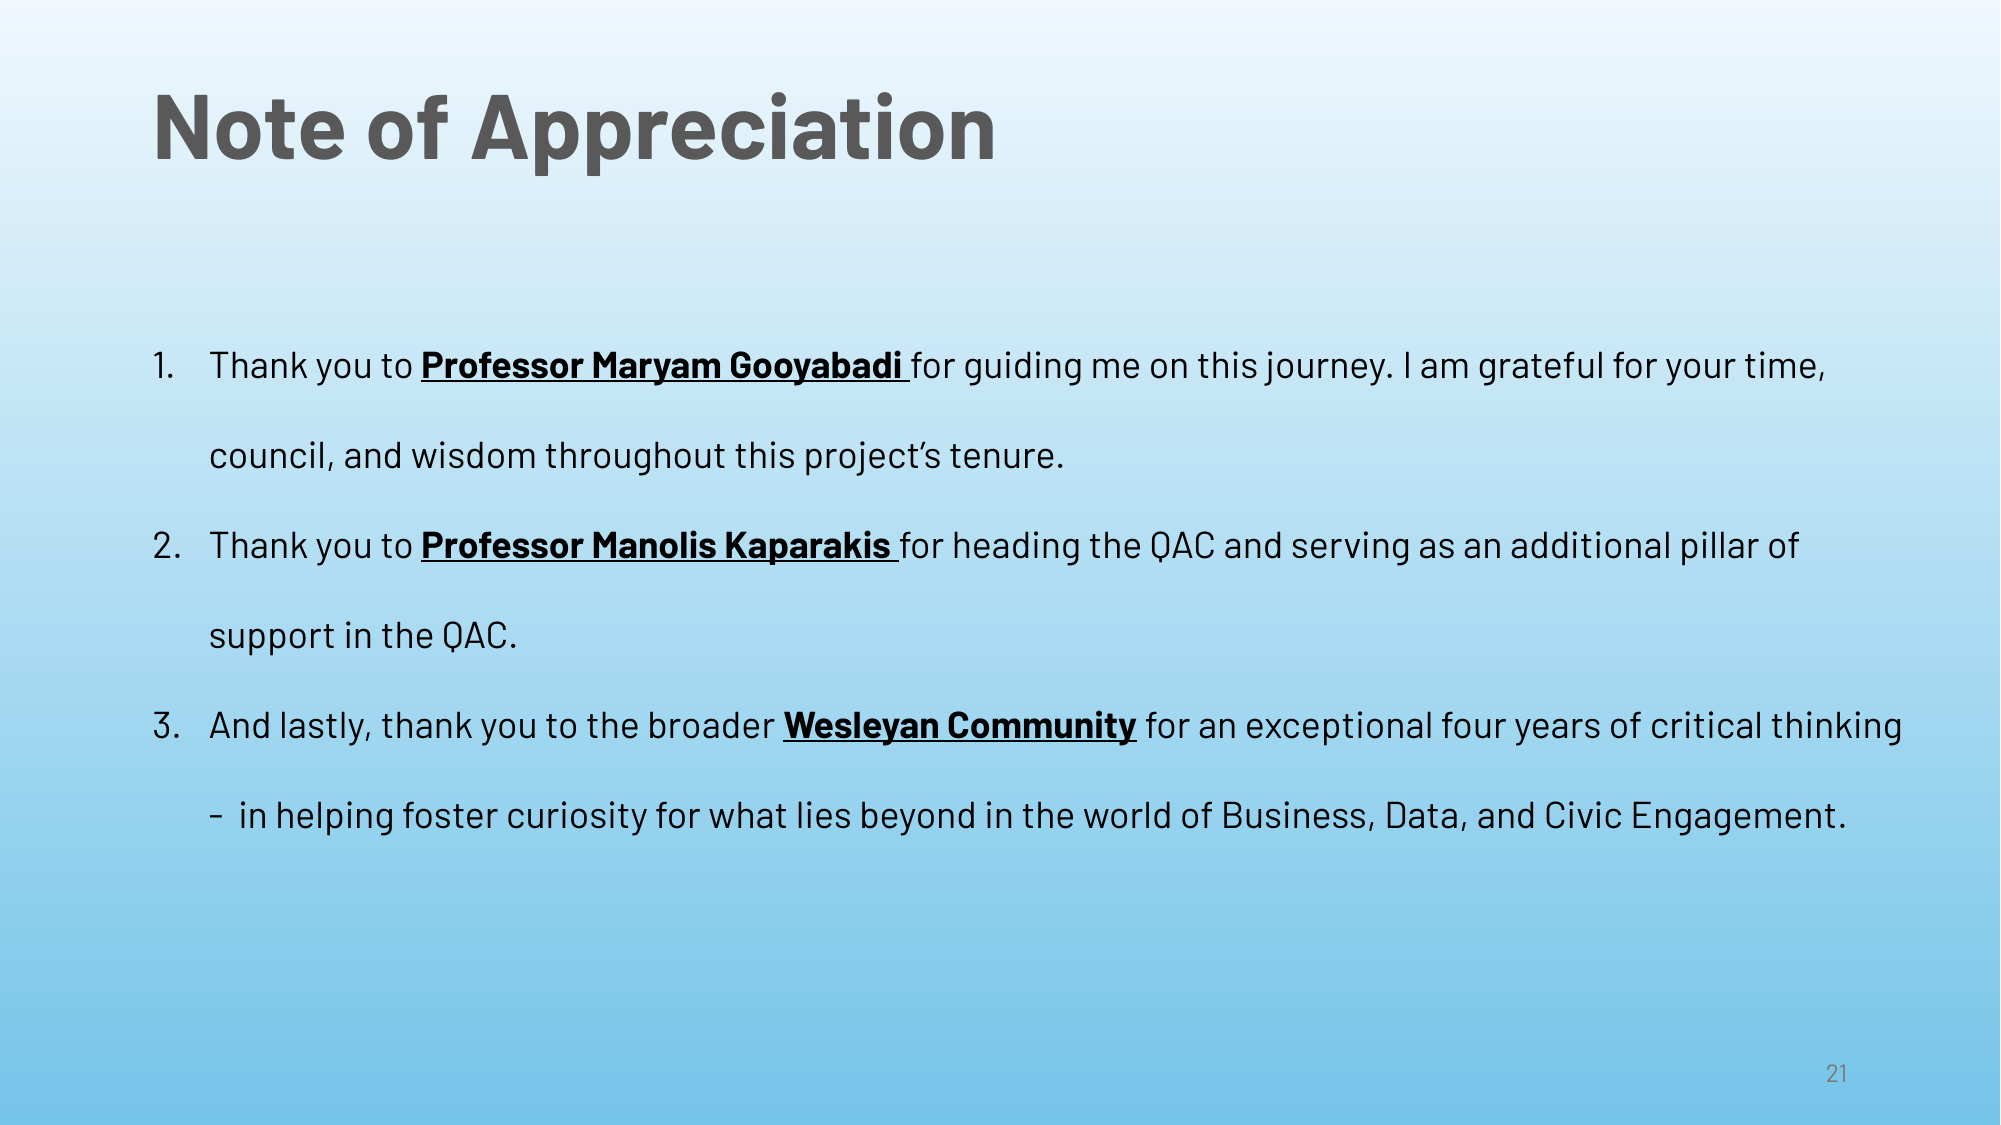

# Note of Appreciation
Thank you to Professor Maryam Gooyabadi for guiding me on this journey. I am grateful for your time, council, and wisdom throughout this project’s tenure.
Thank you to Professor Manolis Kaparakis for heading the QAC and serving as an additional pillar of support in the QAC.
And lastly, thank you to the broader Wesleyan Community for an exceptional four years of critical thinking -  in helping foster curiosity for what lies beyond in the world of Business, Data, and Civic Engagement.
21